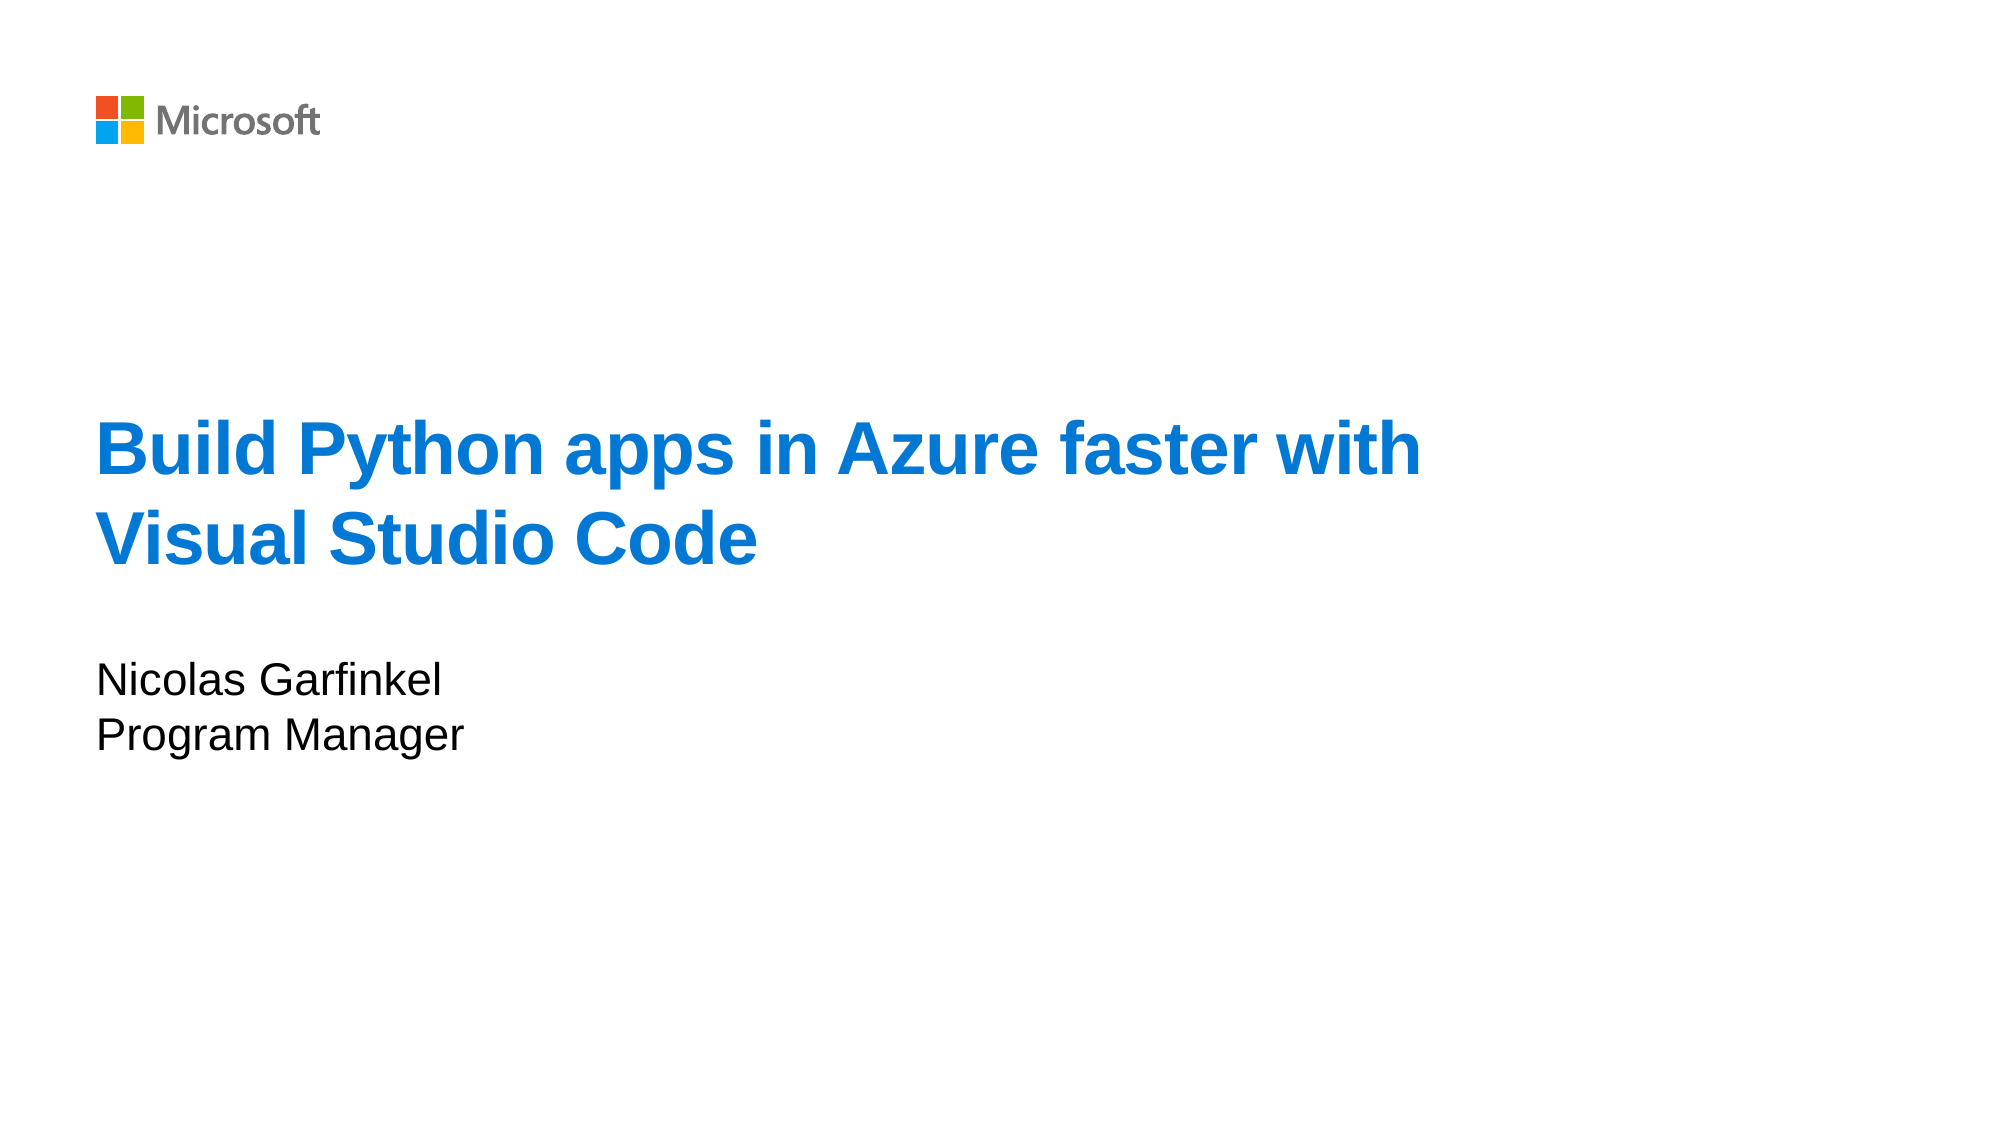

# Build Python apps in Azure faster with Visual Studio Code
Nicolas Garfinkel
Program Manager